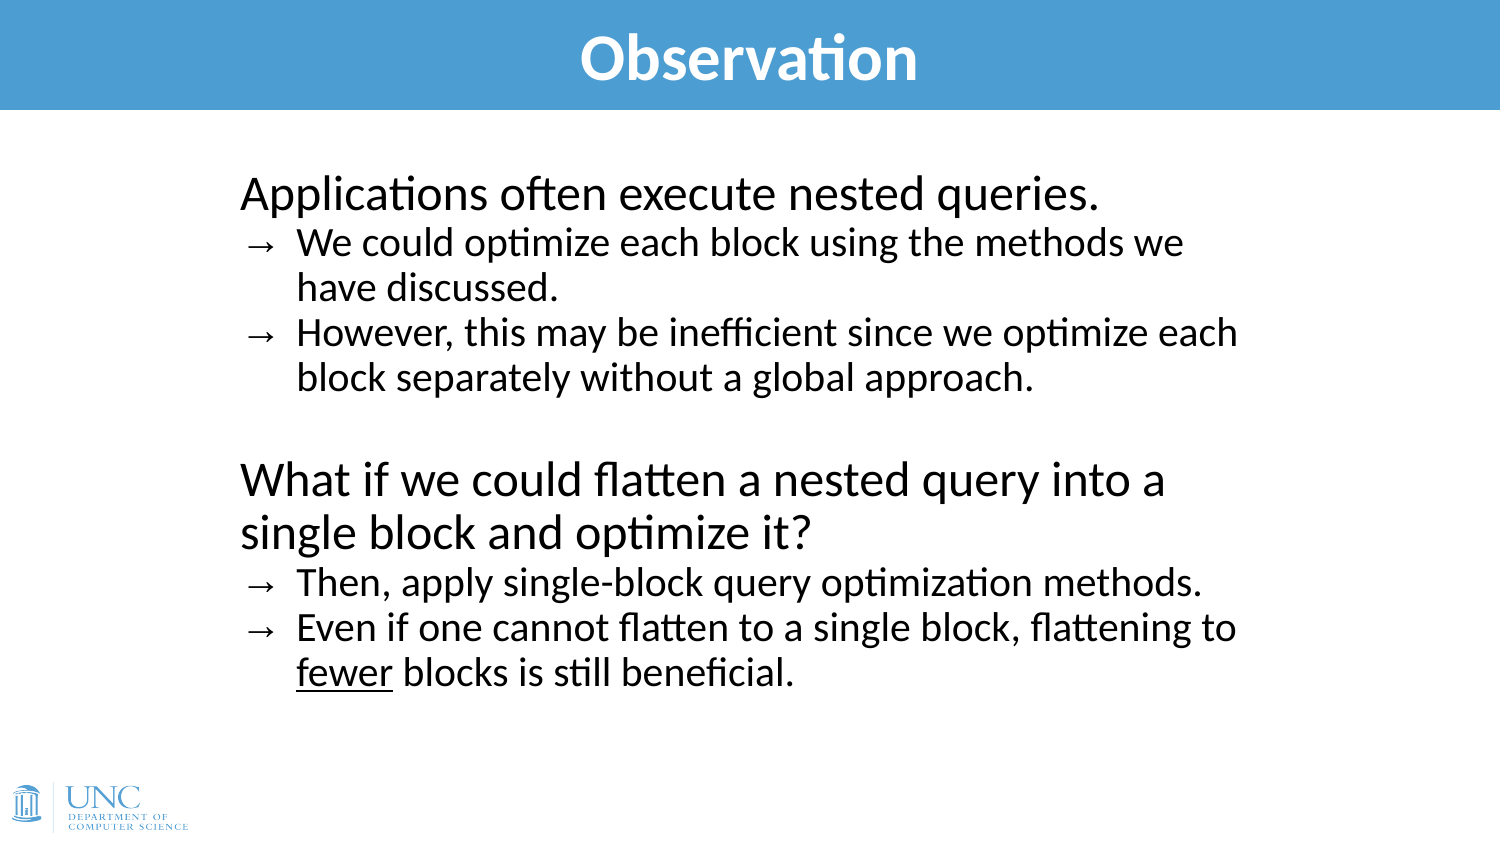

# Observation
29
Applications often execute nested queries.
We could optimize each block using the methods we have discussed.
However, this may be inefficient since we optimize each block separately without a global approach.

What if we could flatten a nested query into a single block and optimize it?
Then, apply single-block query optimization methods.
Even if one cannot flatten to a single block, flattening to fewer blocks is still beneficial.